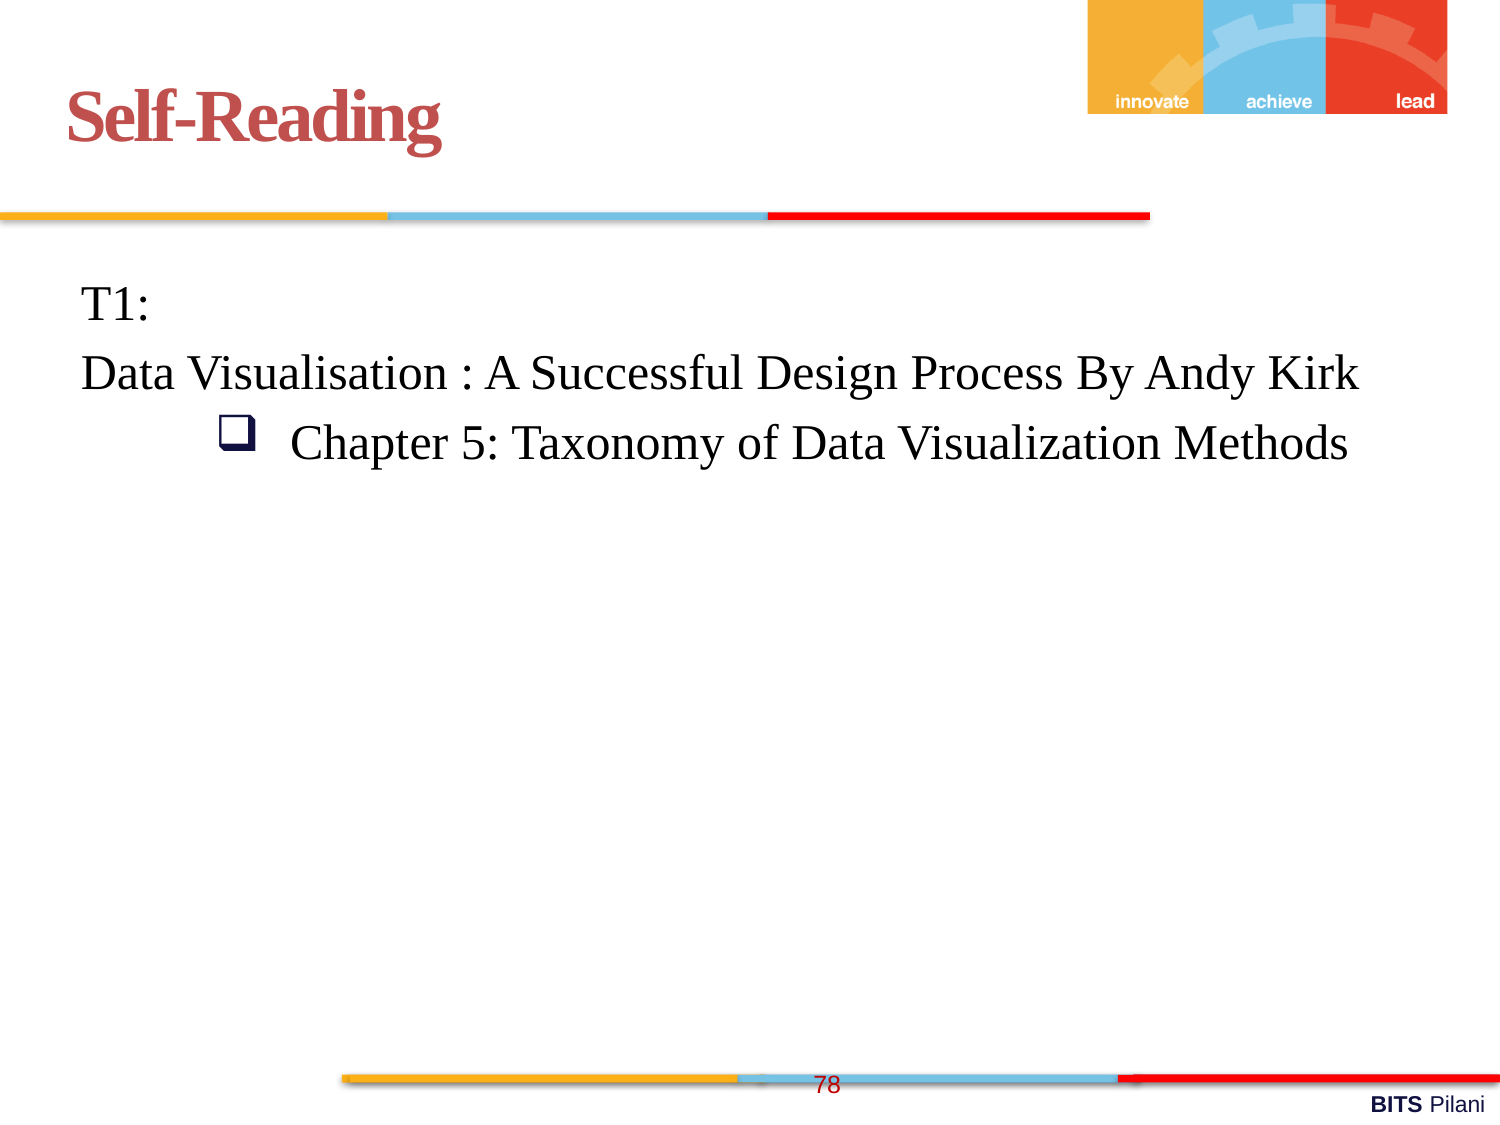

Self-Reading
T1:
Data Visualisation : A Successful Design Process By Andy Kirk
Chapter 5: Taxonomy of Data Visualization Methods
78